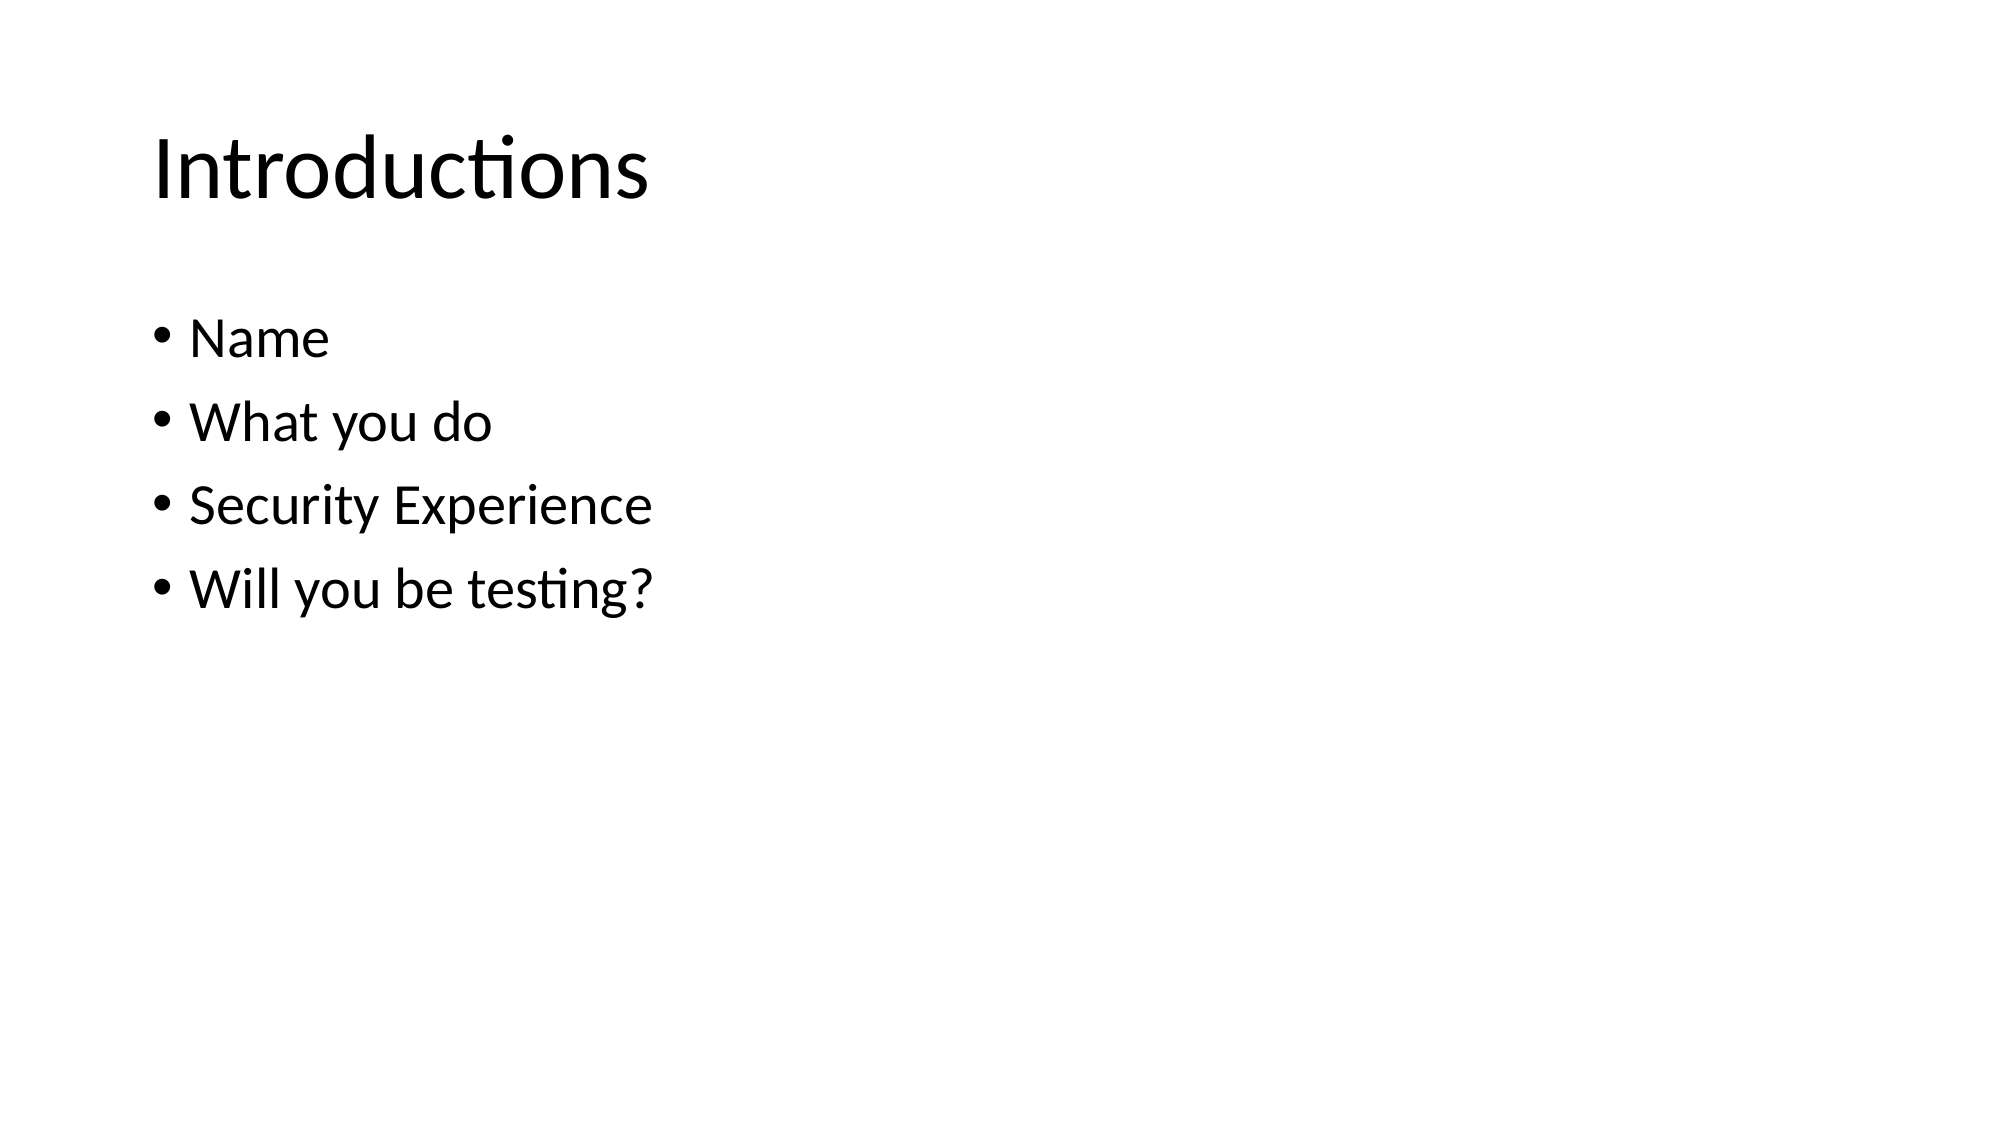

# Introductions
Name
What you do
Security Experience
Will you be testing?